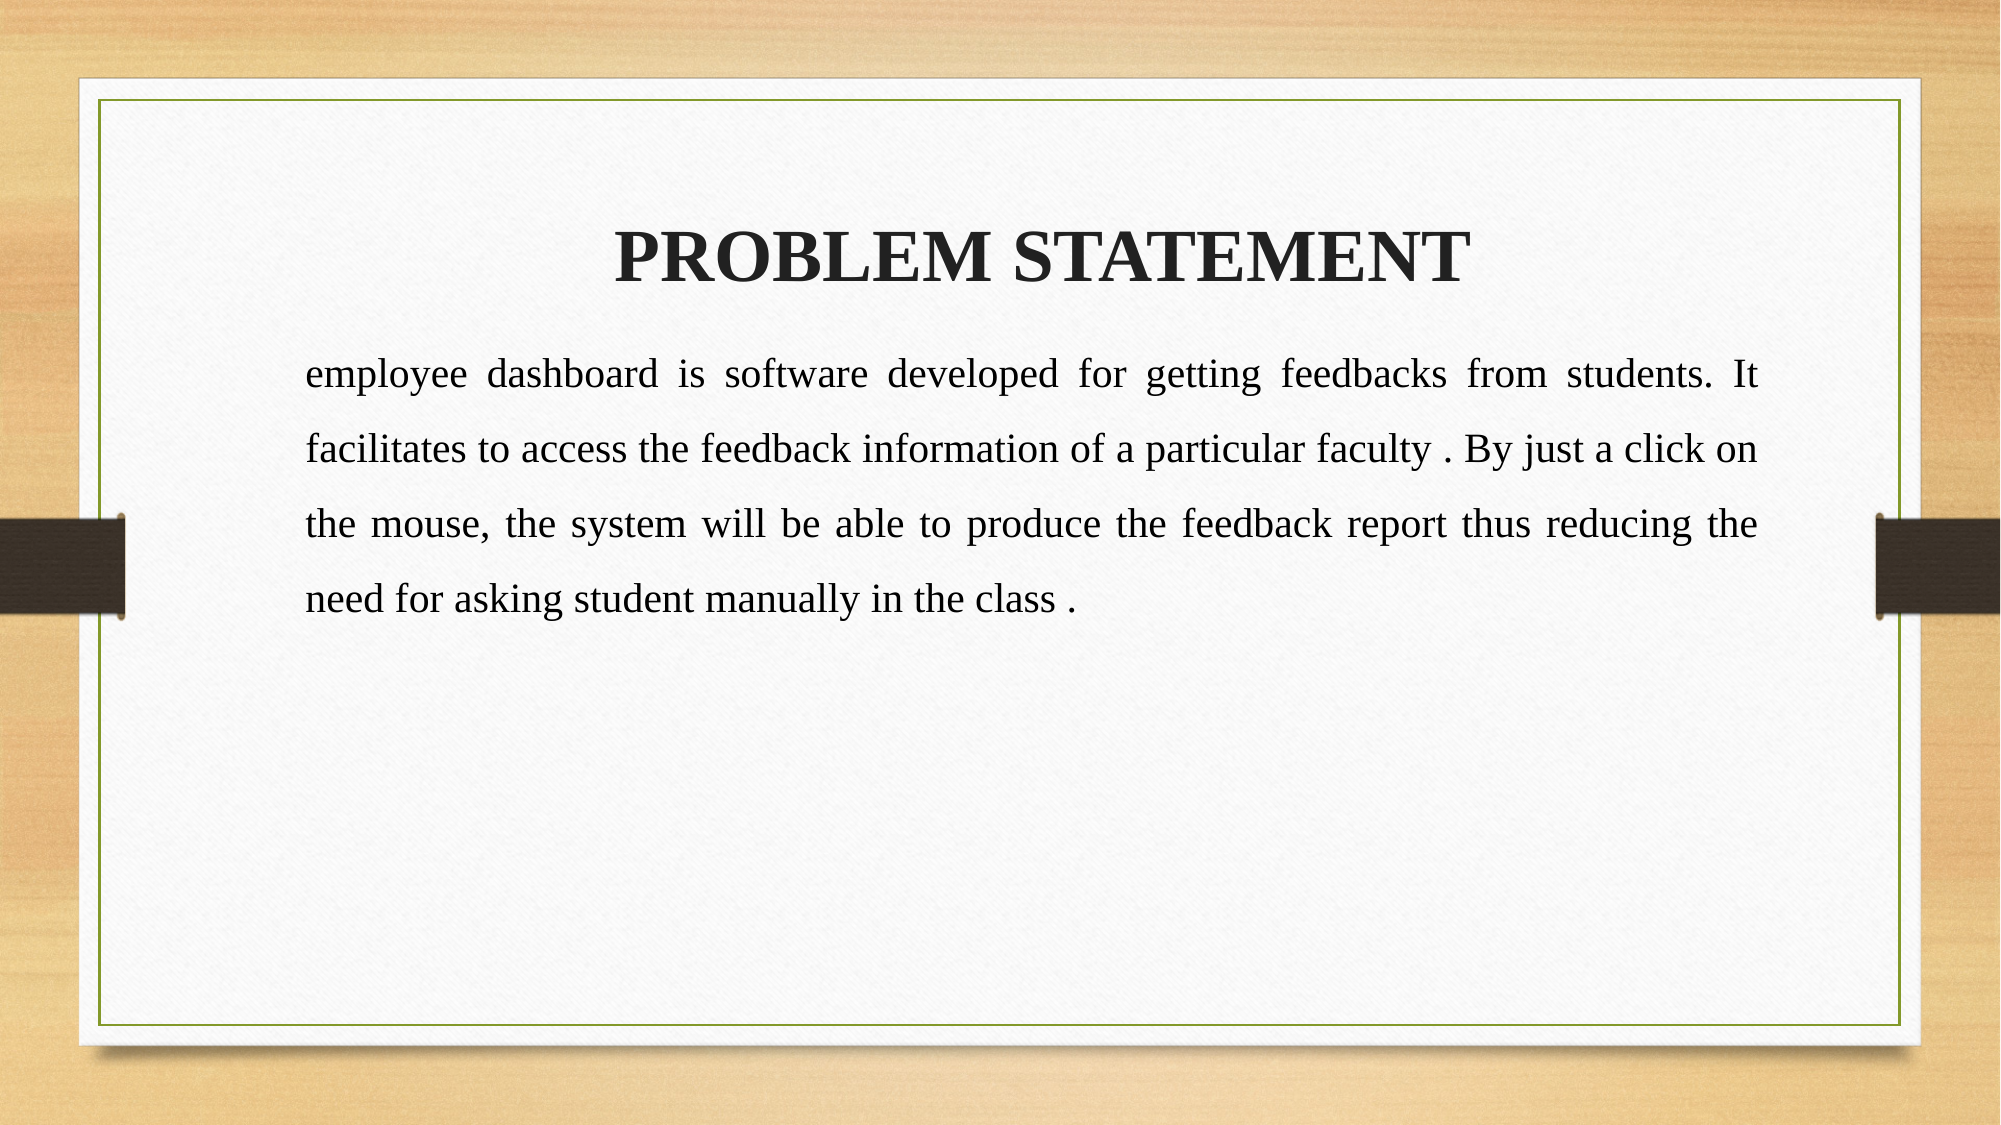

PROBLEM STATEMENT
employee dashboard is software developed for getting feedbacks from students. It facilitates to access the feedback information of a particular faculty . By just a click on the mouse, the system will be able to produce the feedback report thus reducing the need for asking student manually in the class .